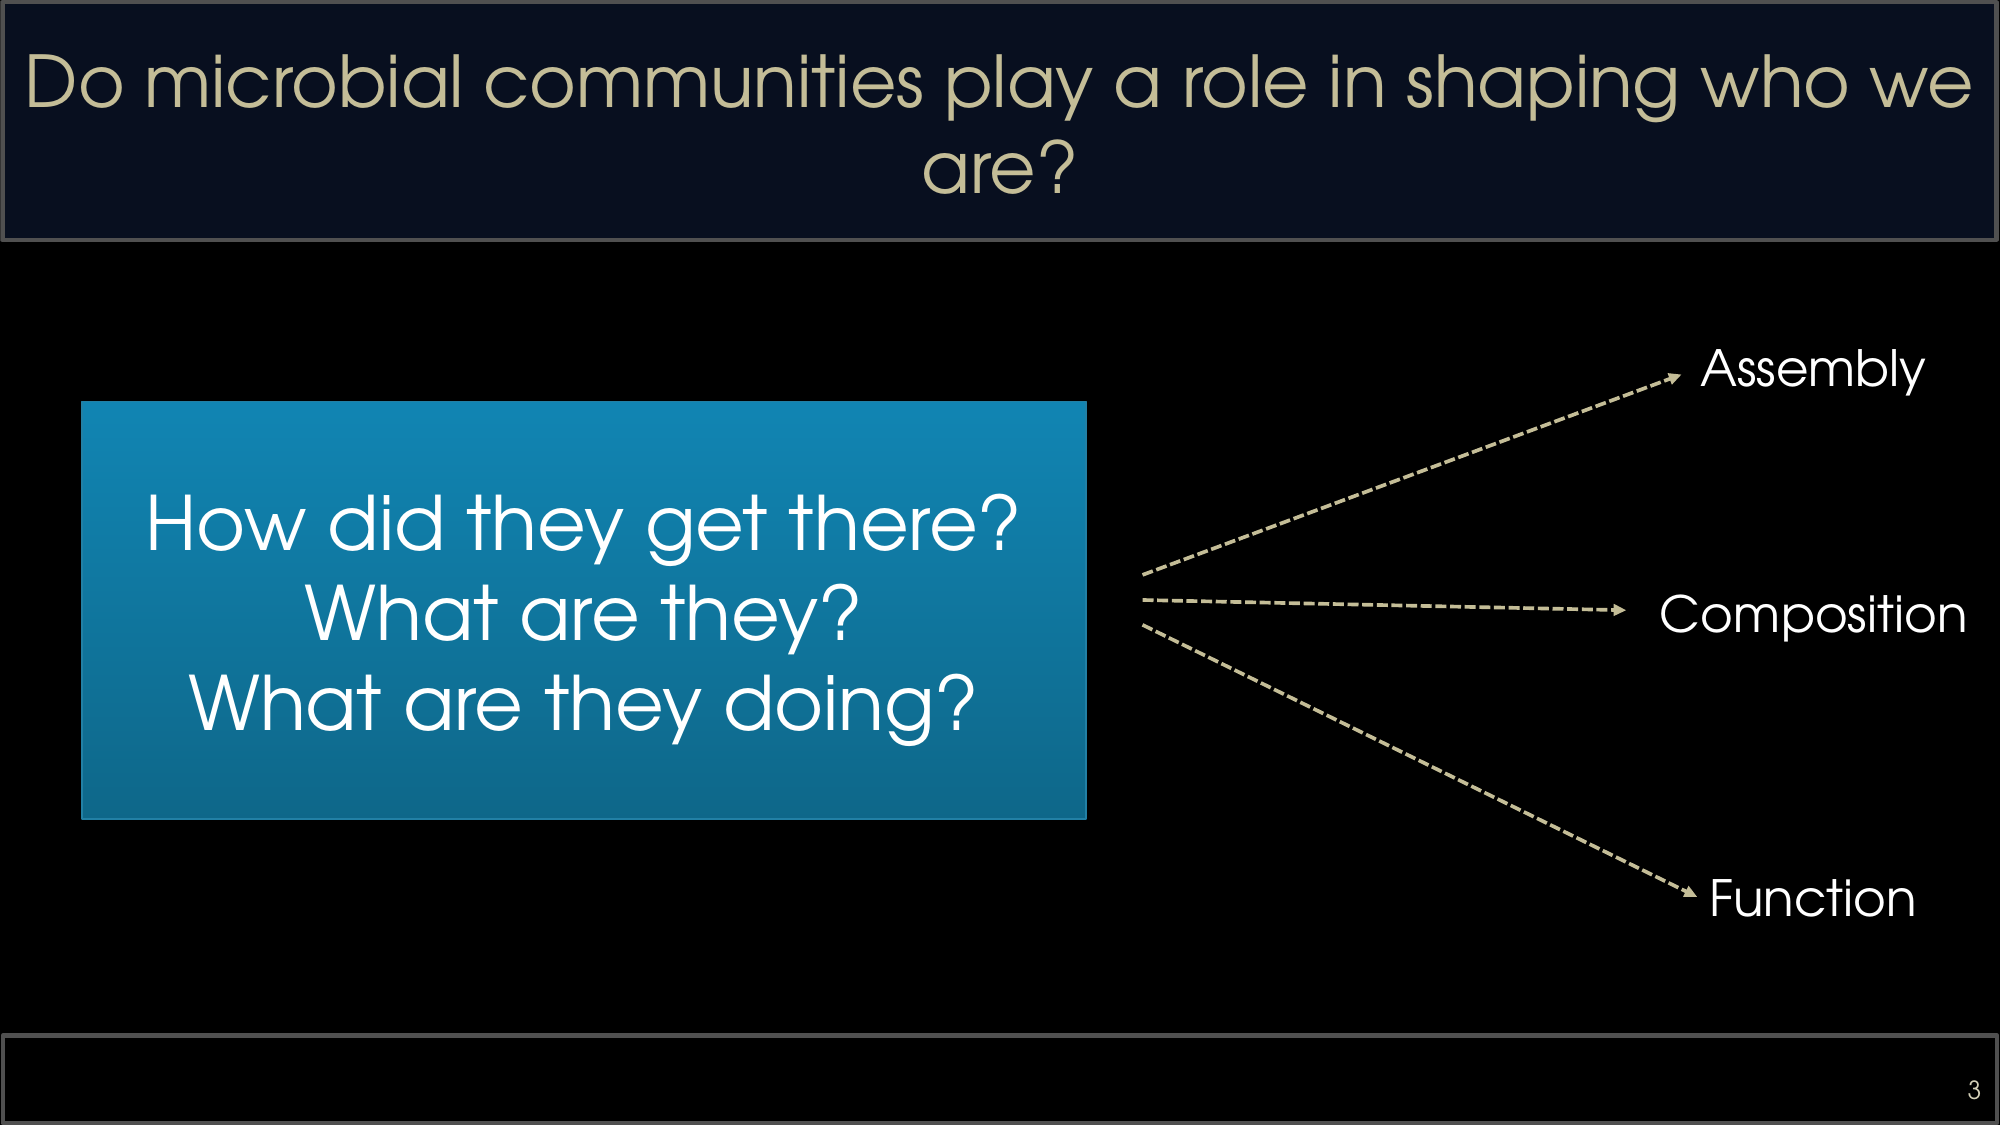

# Do microbial communities play a role in shaping who we are?
Assembly
How did they get there?
What are they?
What are they doing?
Composition
Function
3